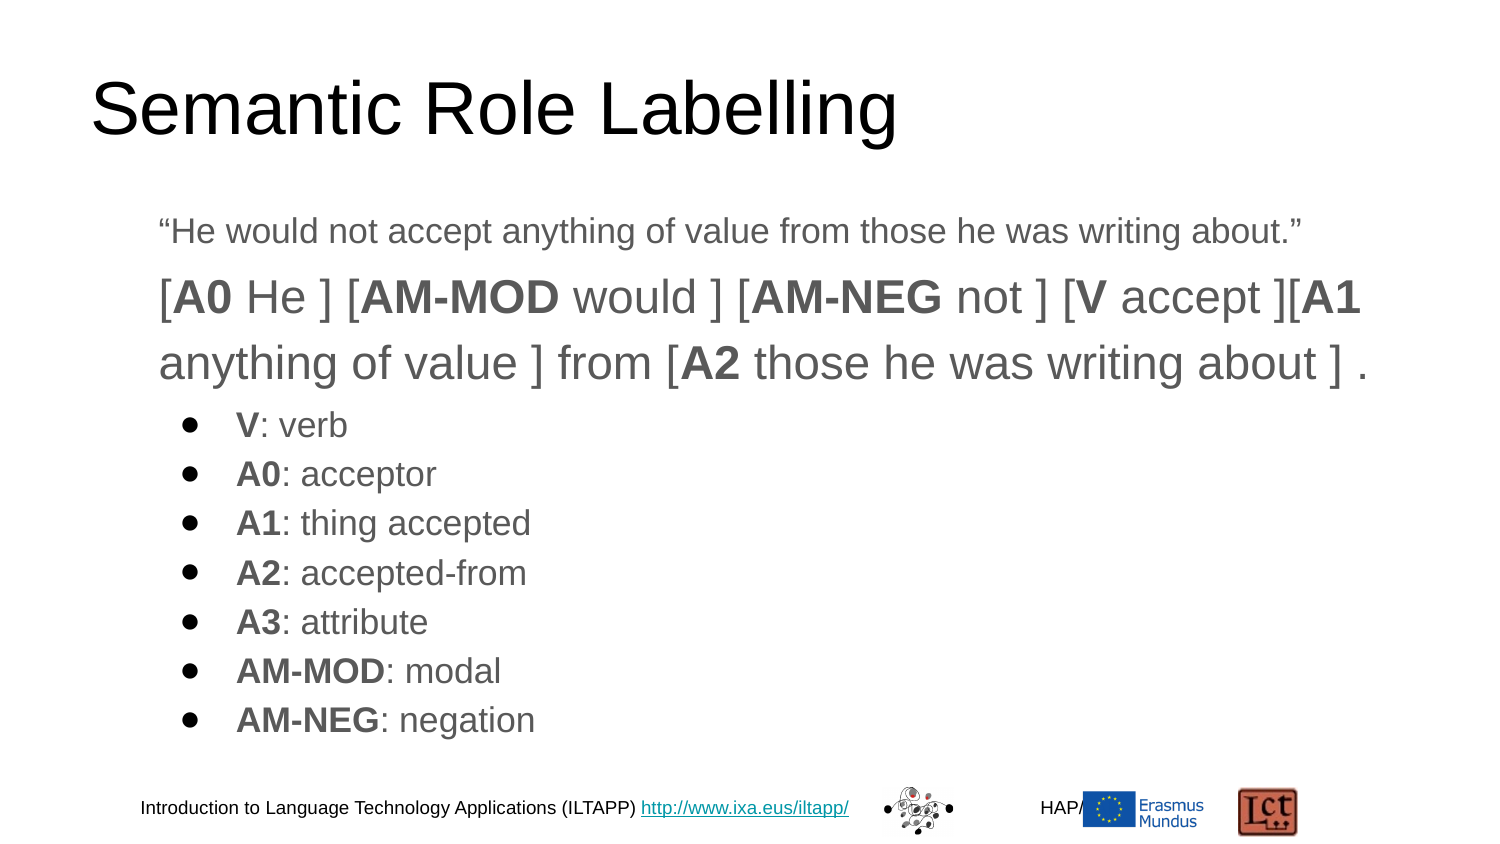

# Semantic Role Labelling
“He would not accept anything of value from those he was writing about.”
[A0 He ] [AM-MOD would ] [AM-NEG not ] [V accept ][A1 anything of value ] from [A2 those he was writing about ] .
V: verb
A0: acceptor
A1: thing accepted
A2: accepted-from
A3: attribute
AM-MOD: modal
AM-NEG: negation